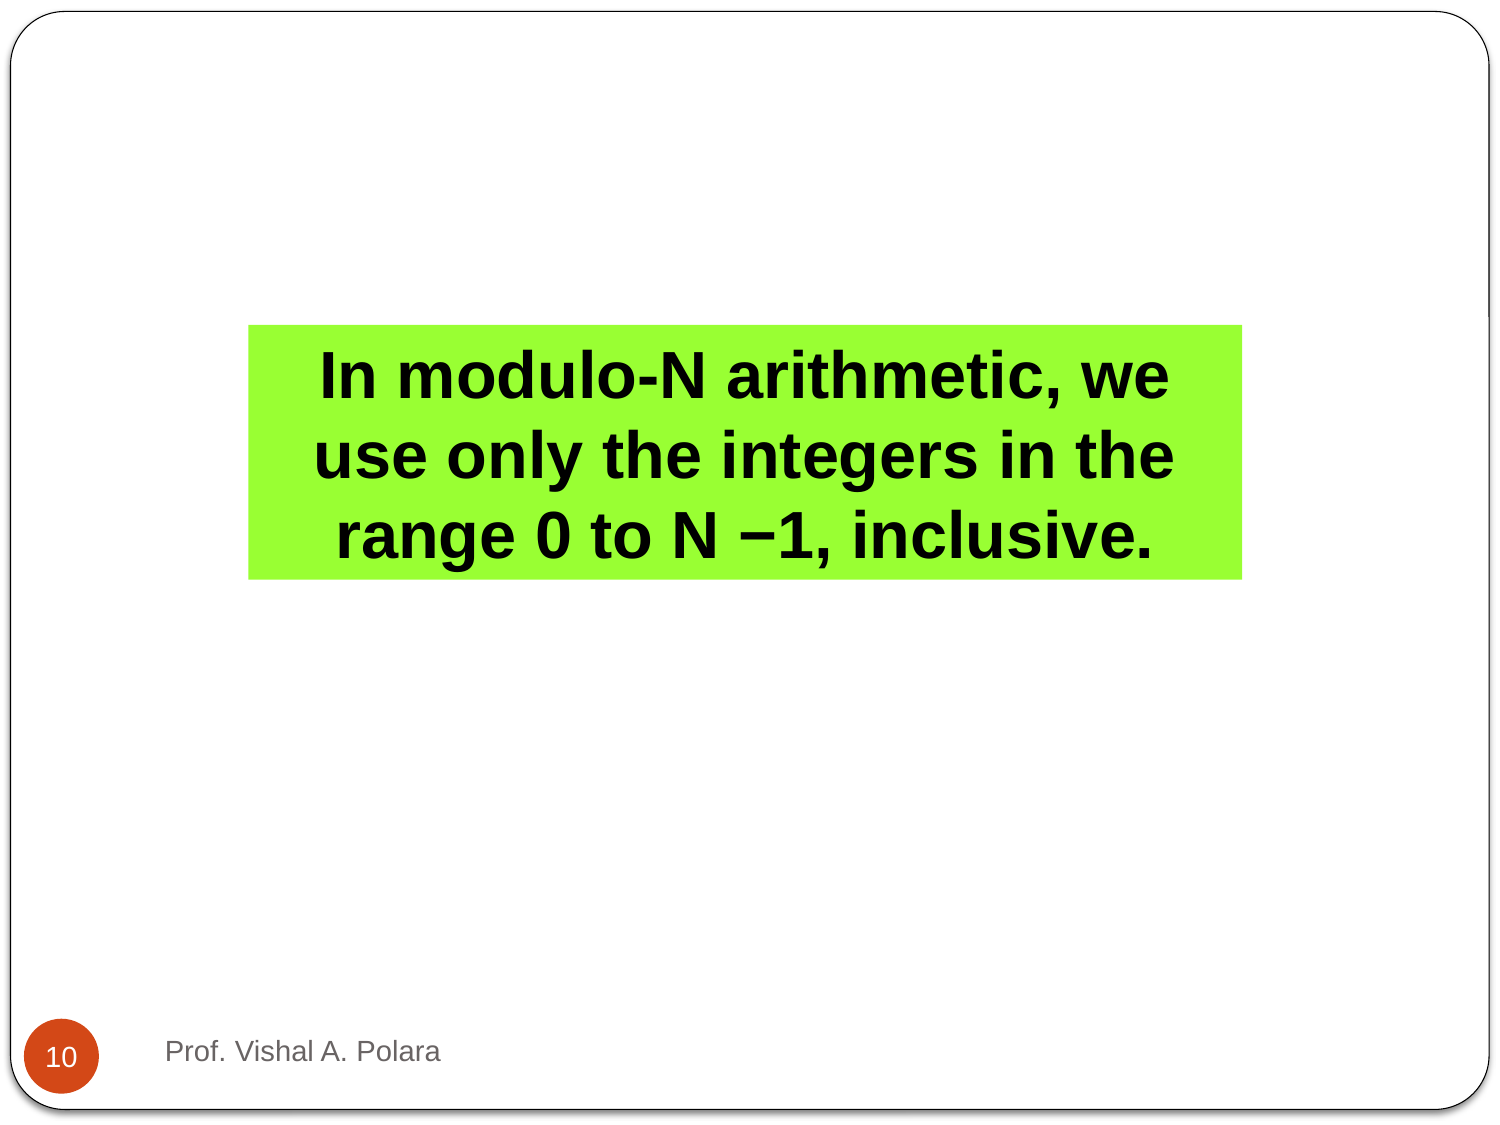

In modulo-N arithmetic, we use only the integers in the range 0 to N −1, inclusive.
Prof. Vishal A. Polara
10